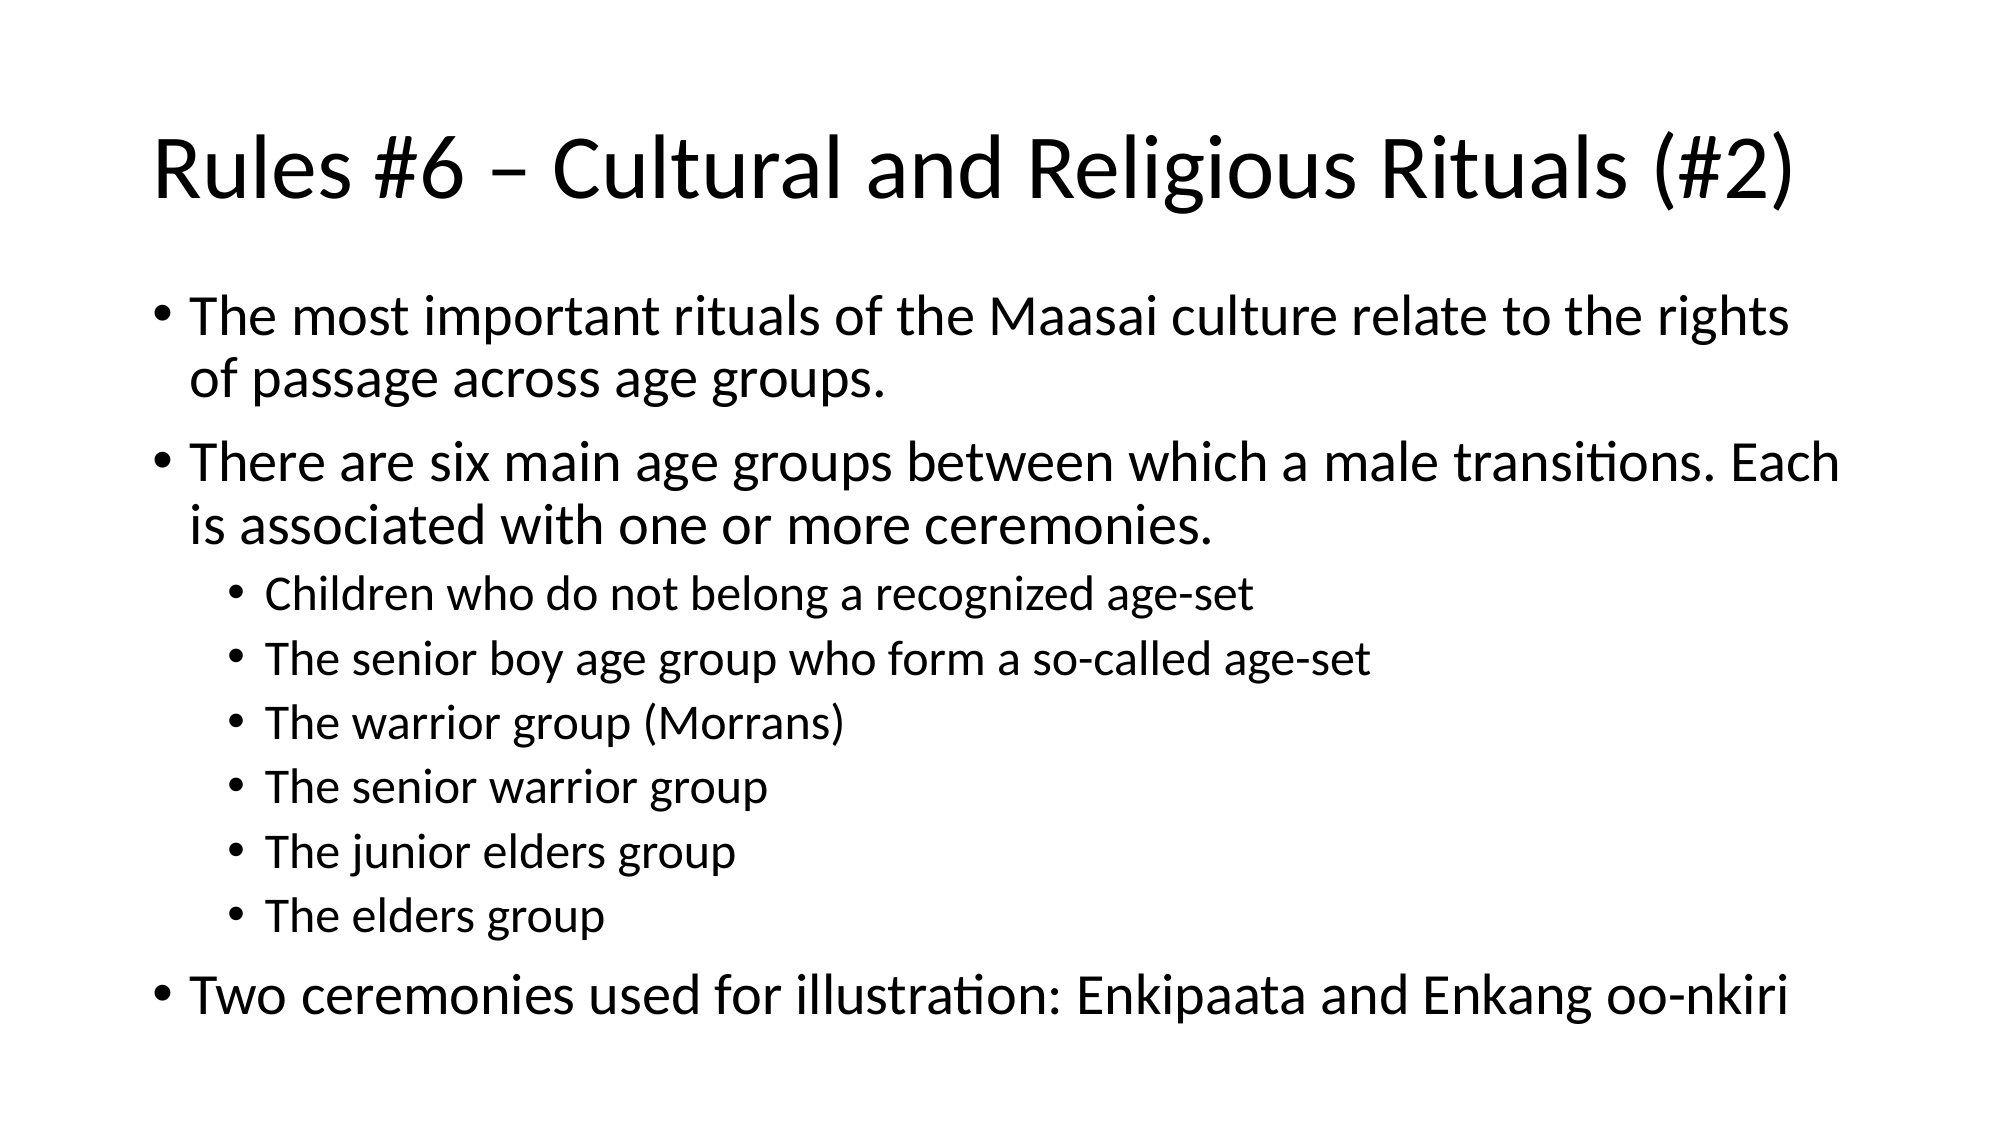

# Rules #6 – Cultural and Religious Rituals (#2)
The most important rituals of the Maasai culture relate to the rights of passage across age groups.
There are six main age groups between which a male transitions. Each is associated with one or more ceremonies.
Children who do not belong a recognized age-set
The senior boy age group who form a so-called age-set
The warrior group (Morrans)
The senior warrior group
The junior elders group
The elders group
Two ceremonies used for illustration: Enkipaata and Enkang oo-nkiri